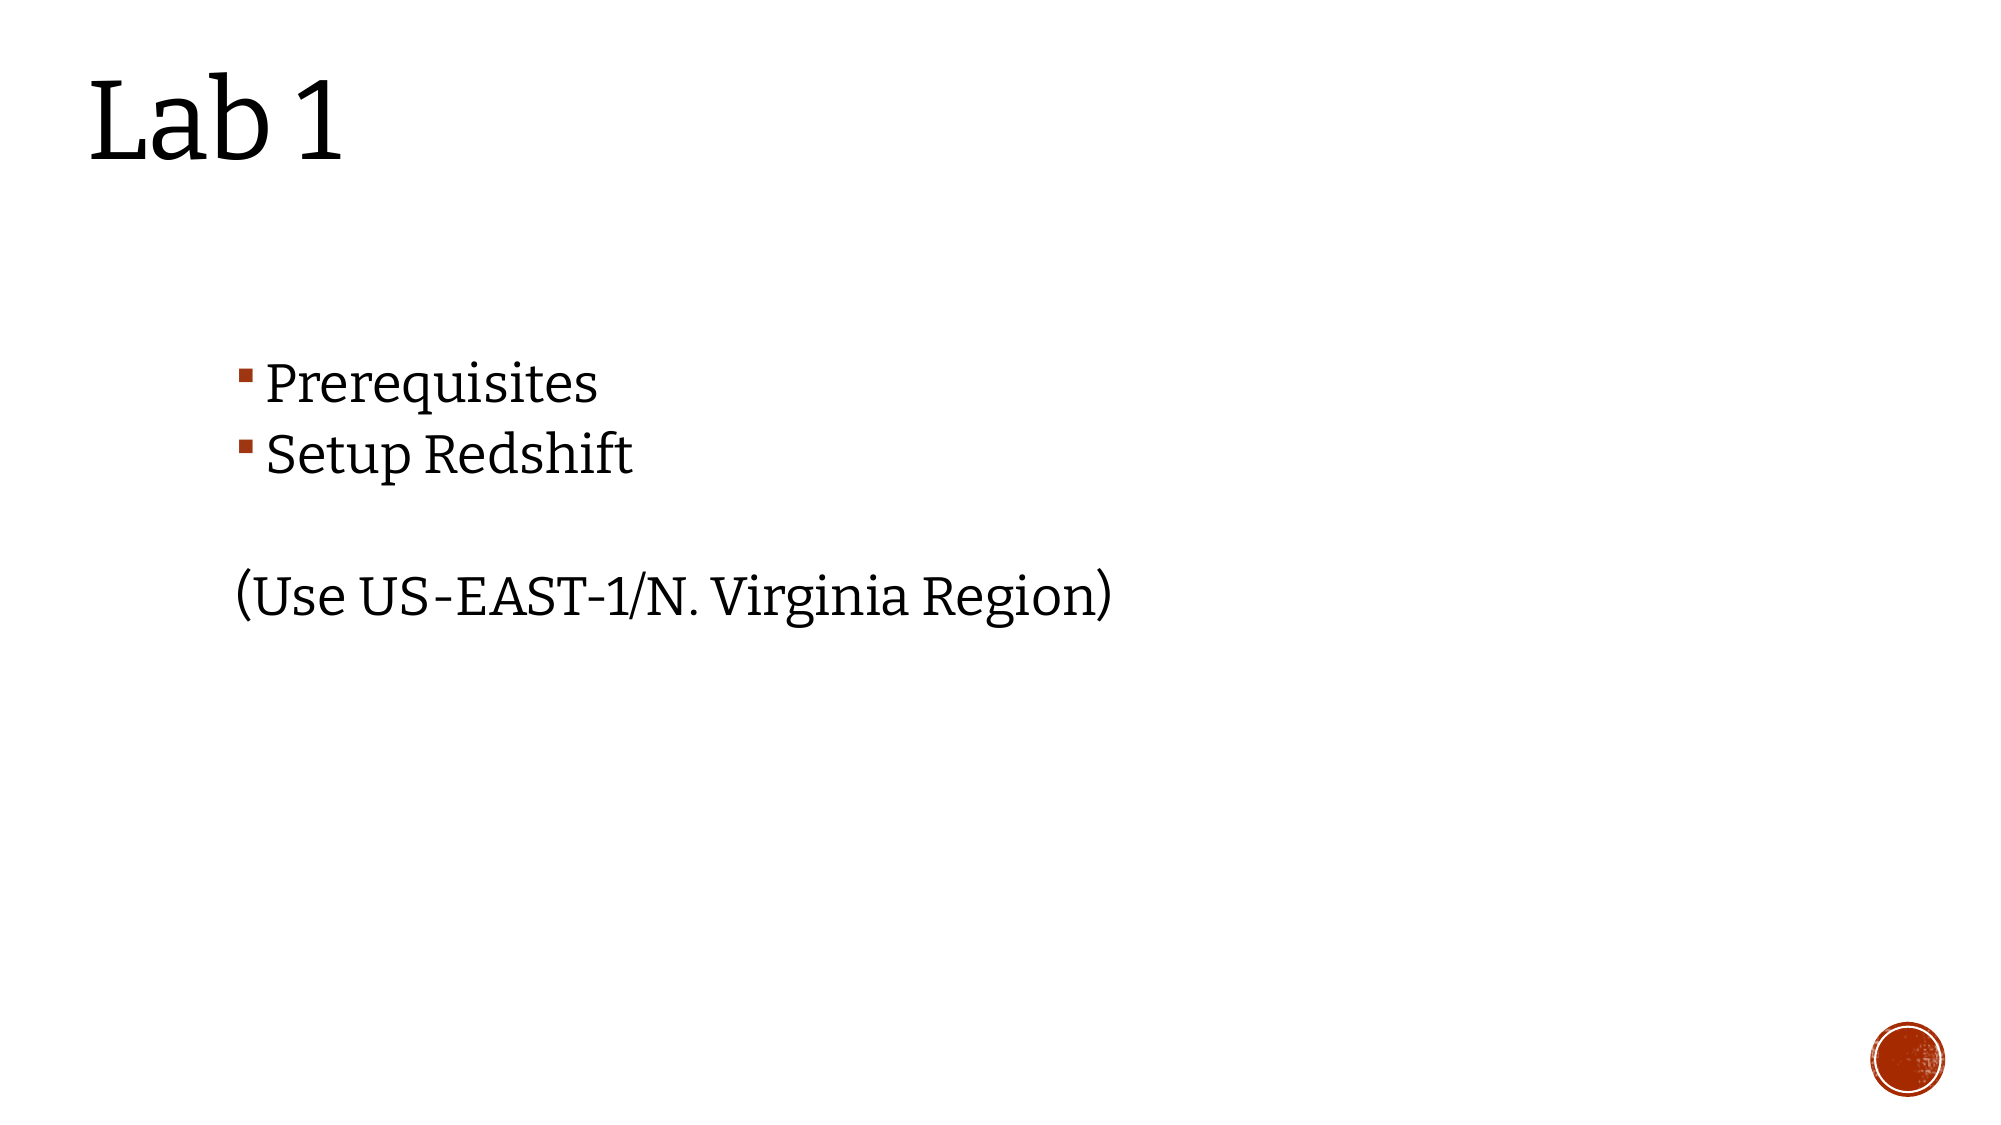

Lab 1
Prerequisites
Setup Redshift

(Use US-EAST-1/N. Virginia Region)